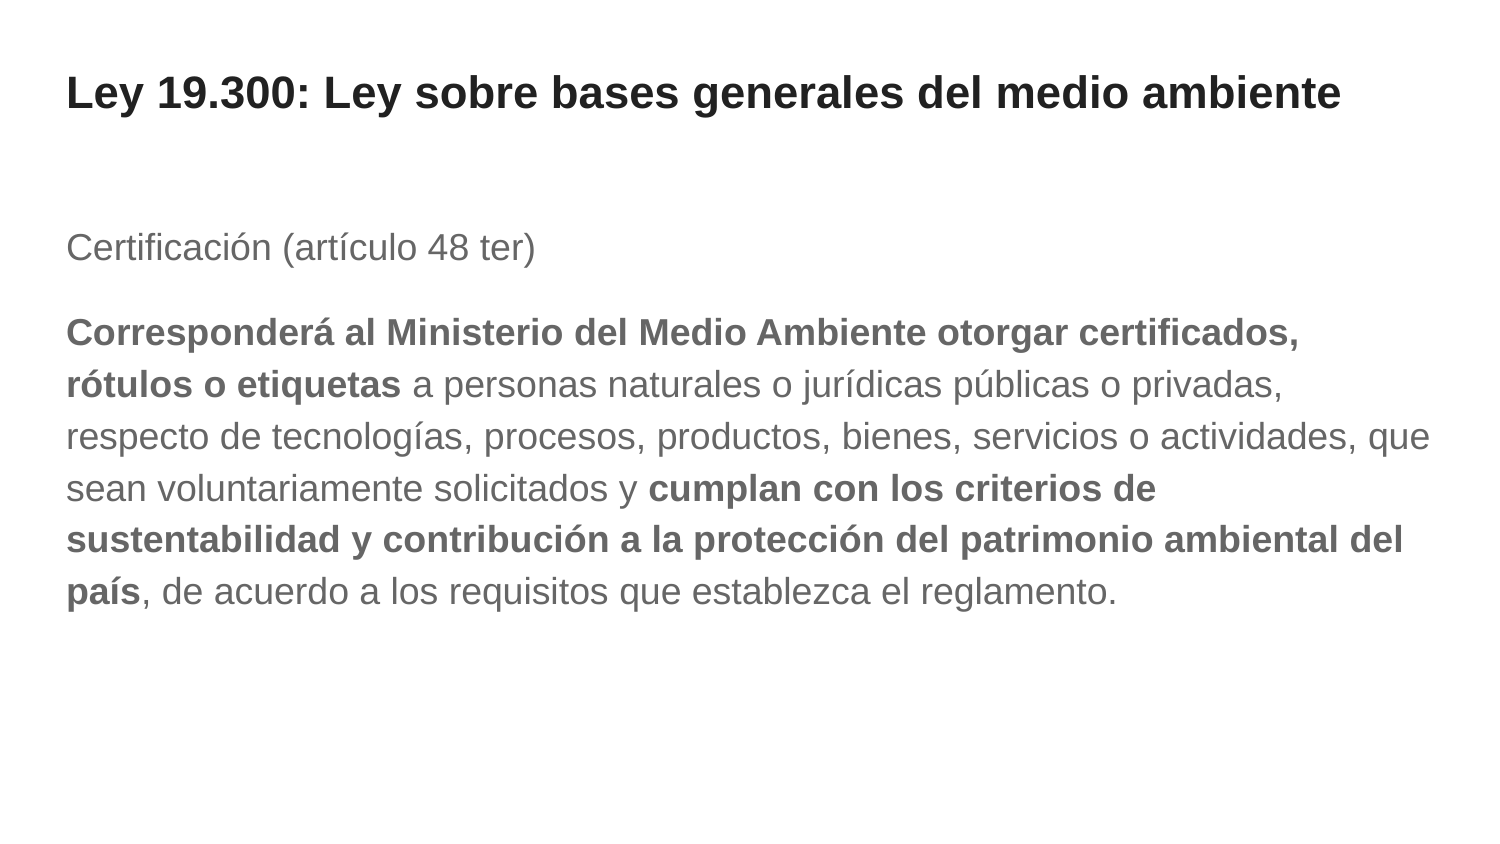

# Ley 19.300: Ley sobre bases generales del medio ambiente
Certificación (artículo 48 ter)
Corresponderá al Ministerio del Medio Ambiente otorgar certificados, rótulos o etiquetas a personas naturales o jurídicas públicas o privadas, respecto de tecnologías, procesos, productos, bienes, servicios o actividades, que sean voluntariamente solicitados y cumplan con los criterios de sustentabilidad y contribución a la protección del patrimonio ambiental del país, de acuerdo a los requisitos que establezca el reglamento.